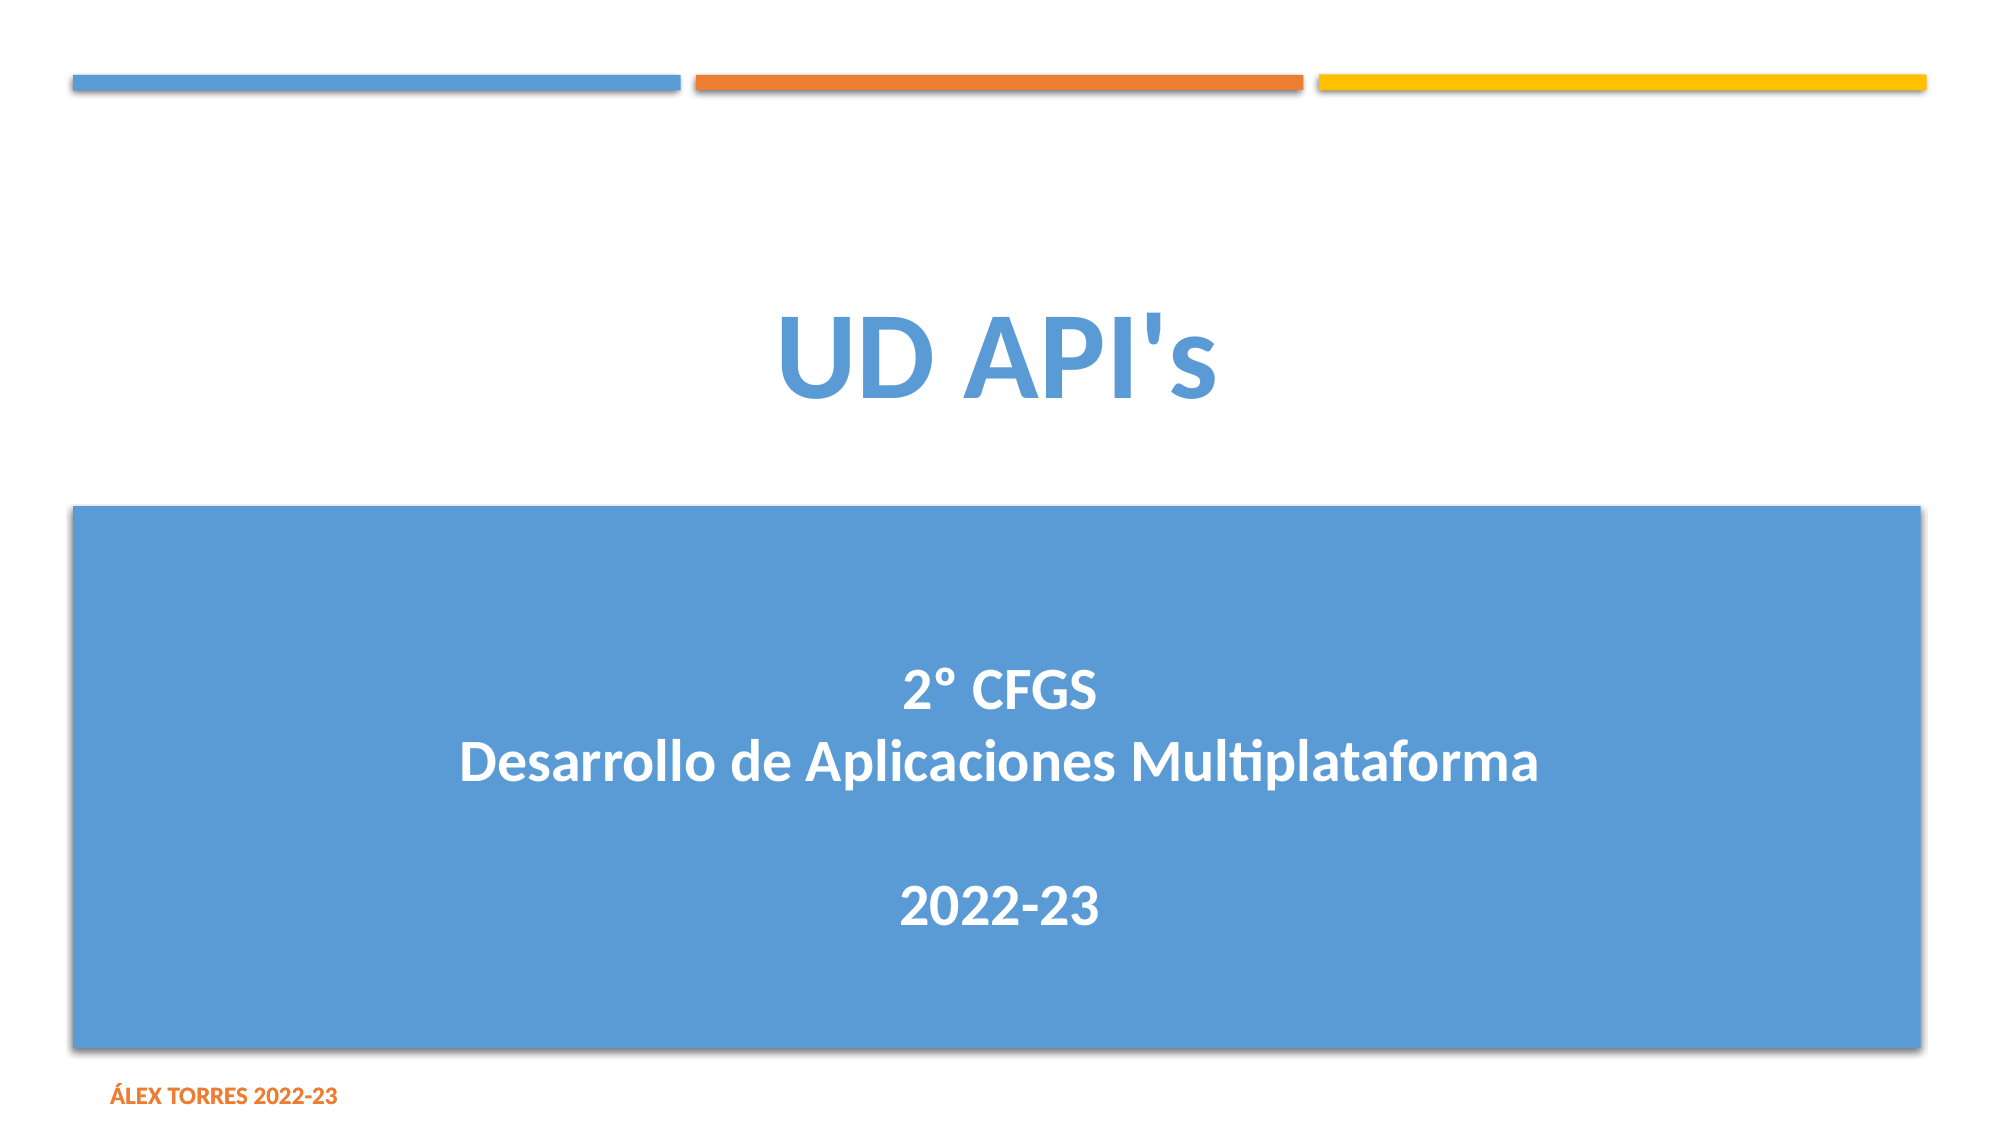

# UD API's
2º CFGS
Desarrollo de Aplicaciones Multiplataforma

2022-23